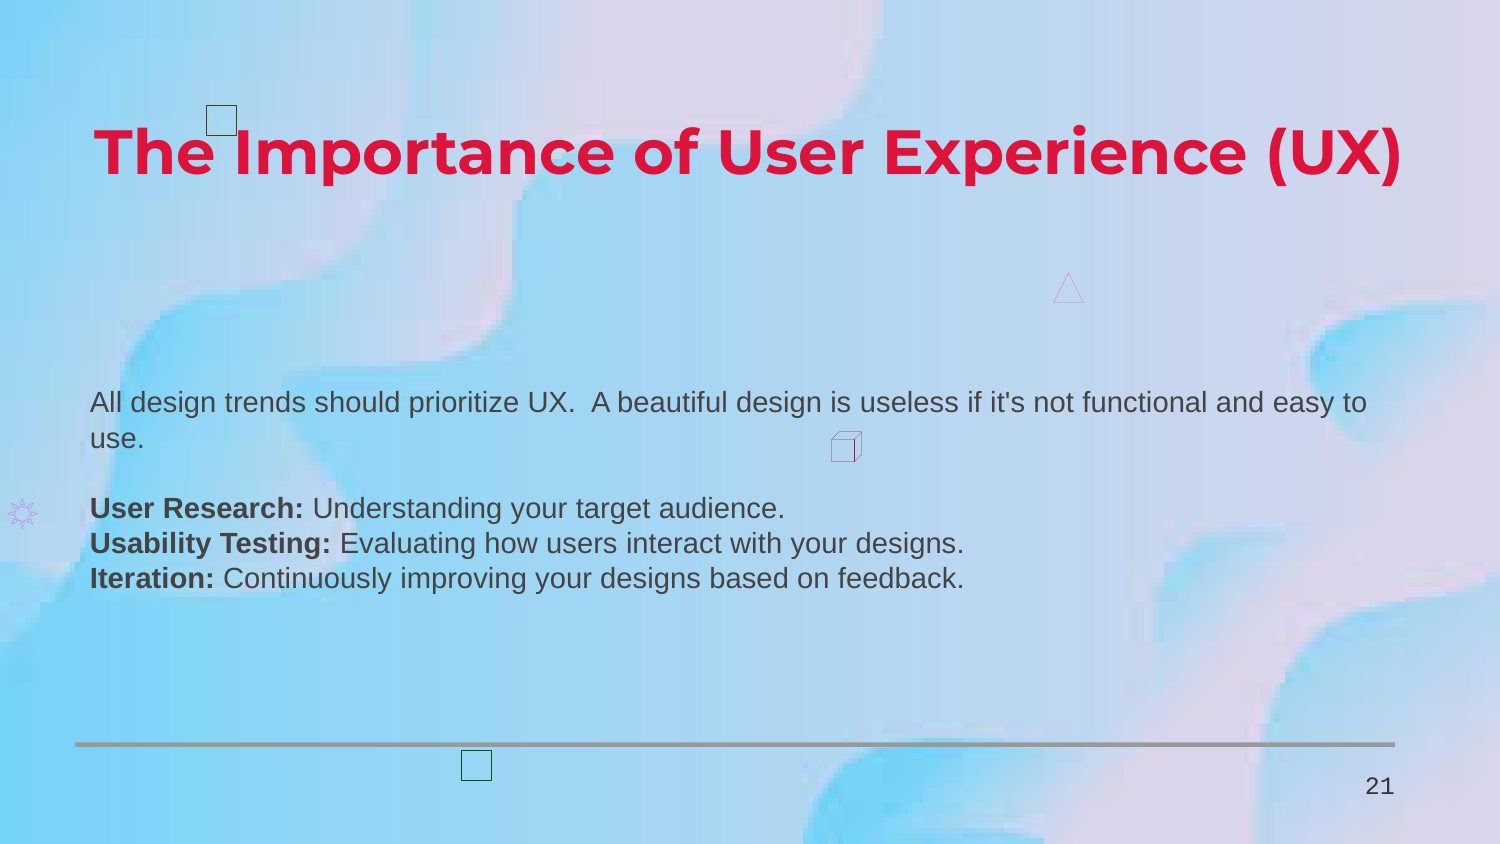

The Importance of User Experience (UX)

All design trends should prioritize UX.  A beautiful design is useless if it's not functional and easy to use.

User Research: Understanding your target audience.
Usability Testing: Evaluating how users interact with your designs.
Iteration: Continuously improving your designs based on feedback.

21